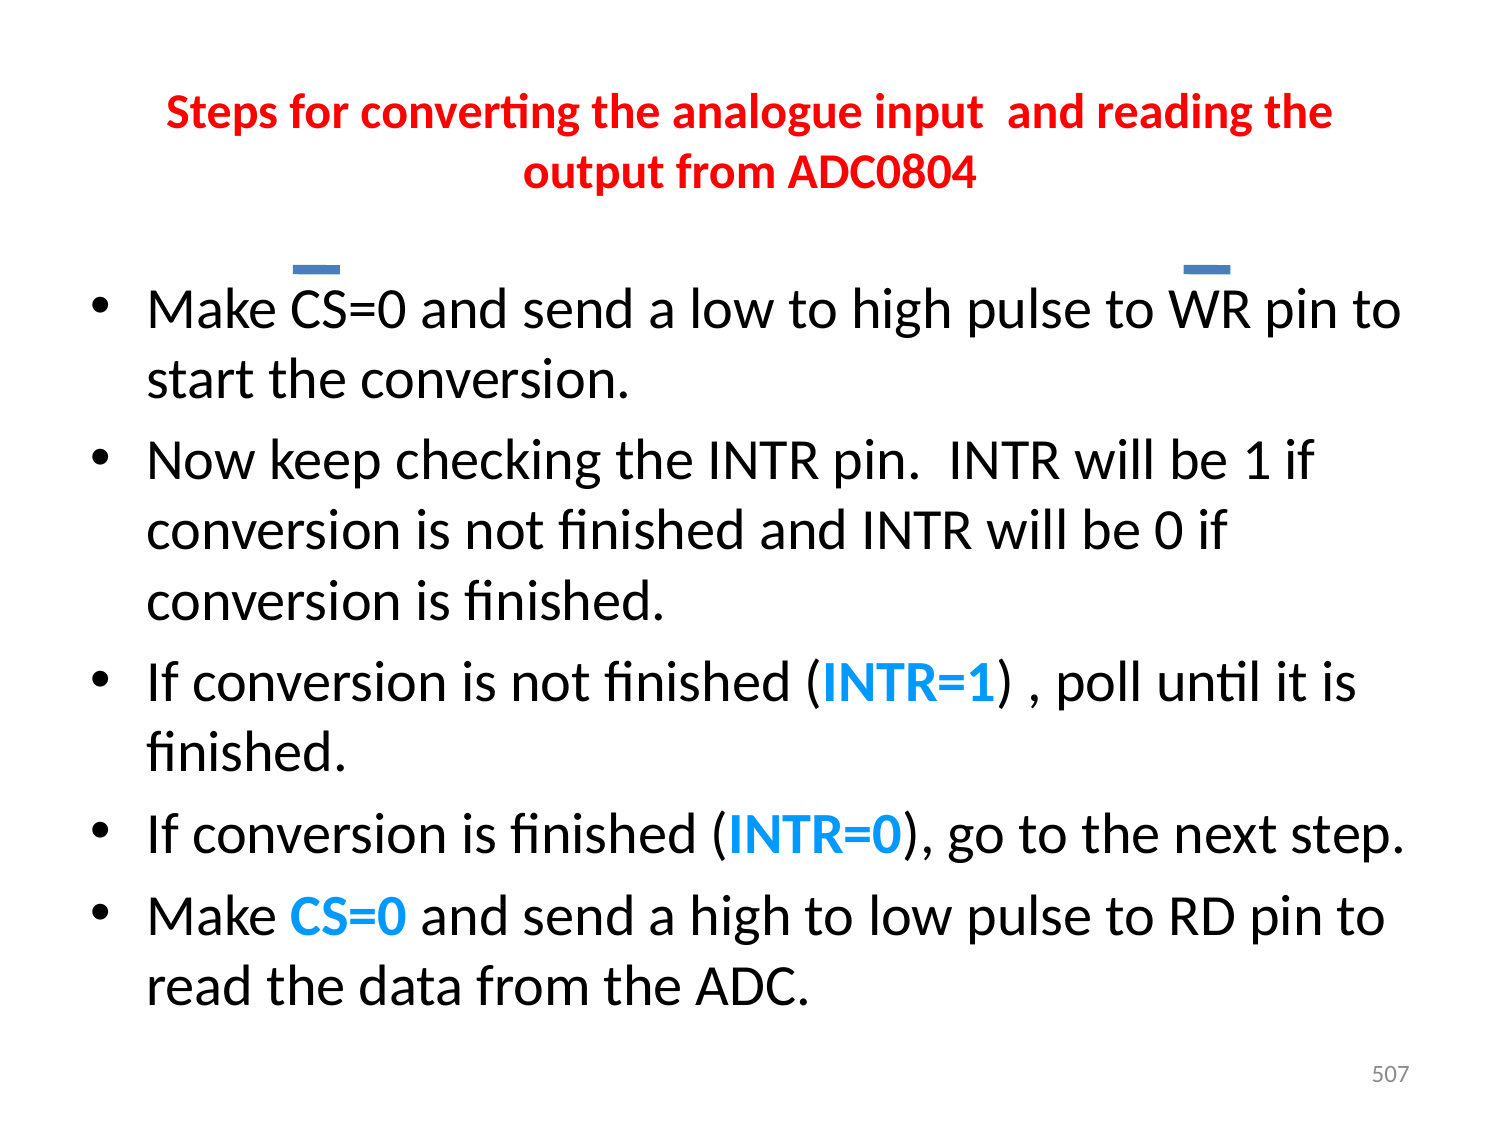

# Steps for converting the analogue input  and reading the output from ADC0804
Make CS=0 and send a low to high pulse to WR pin to start the conversion.
Now keep checking the INTR pin.  INTR will be 1 if conversion is not finished and INTR will be 0 if conversion is finished.
If conversion is not finished (INTR=1) , poll until it is finished.
If conversion is finished (INTR=0), go to the next step.
Make CS=0 and send a high to low pulse to RD pin to read the data from the ADC.

507